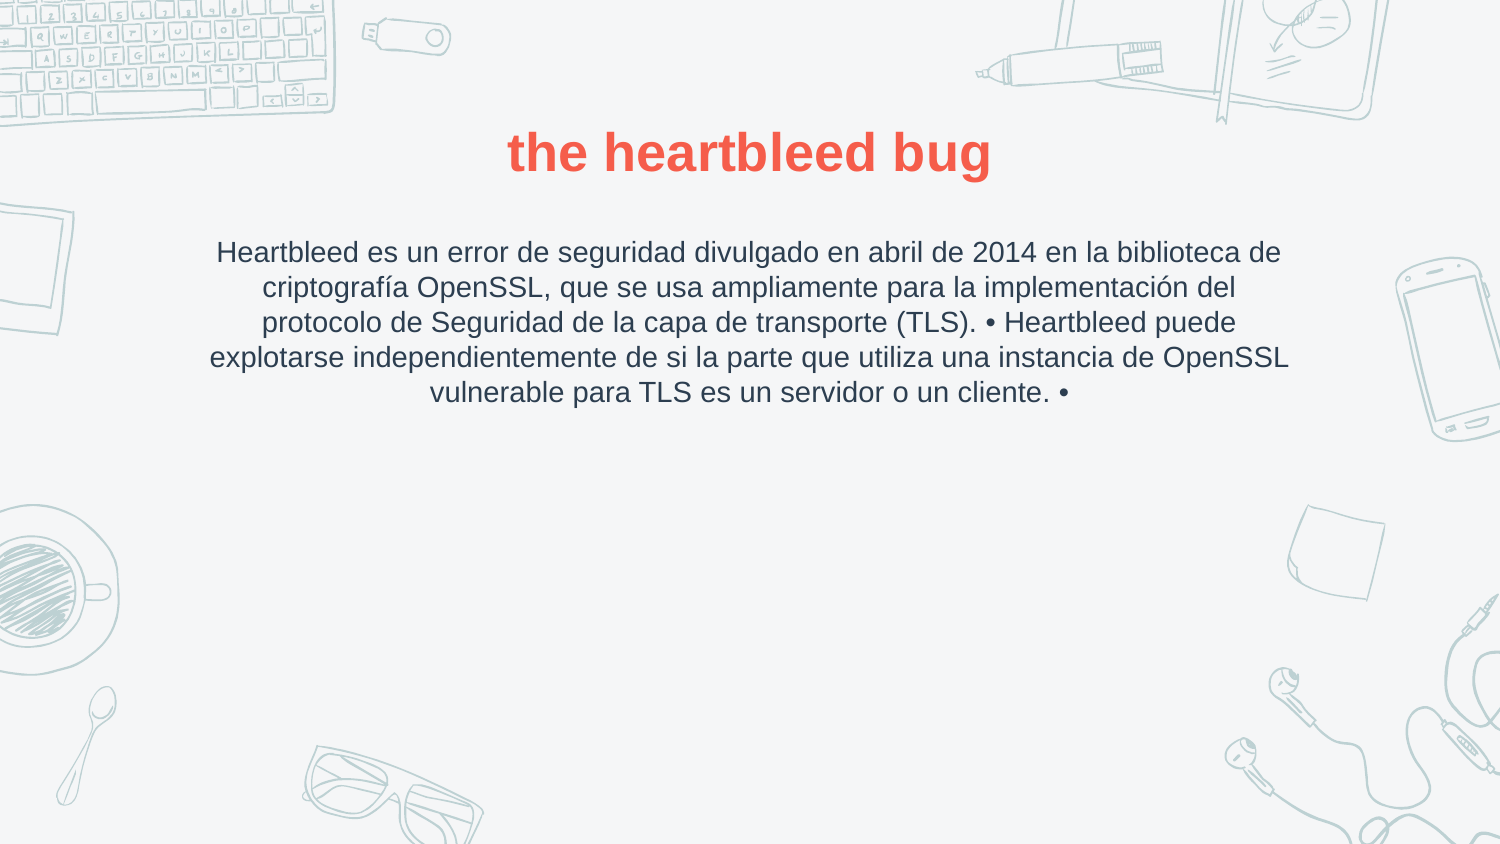

# the heartbleed bug
Heartbleed es un error de seguridad divulgado en abril de 2014 en la biblioteca de criptografía OpenSSL, que se usa ampliamente para la implementación del protocolo de Seguridad de la capa de transporte (TLS). • Heartbleed puede explotarse independientemente de si la parte que utiliza una instancia de OpenSSL vulnerable para TLS es un servidor o un cliente. •